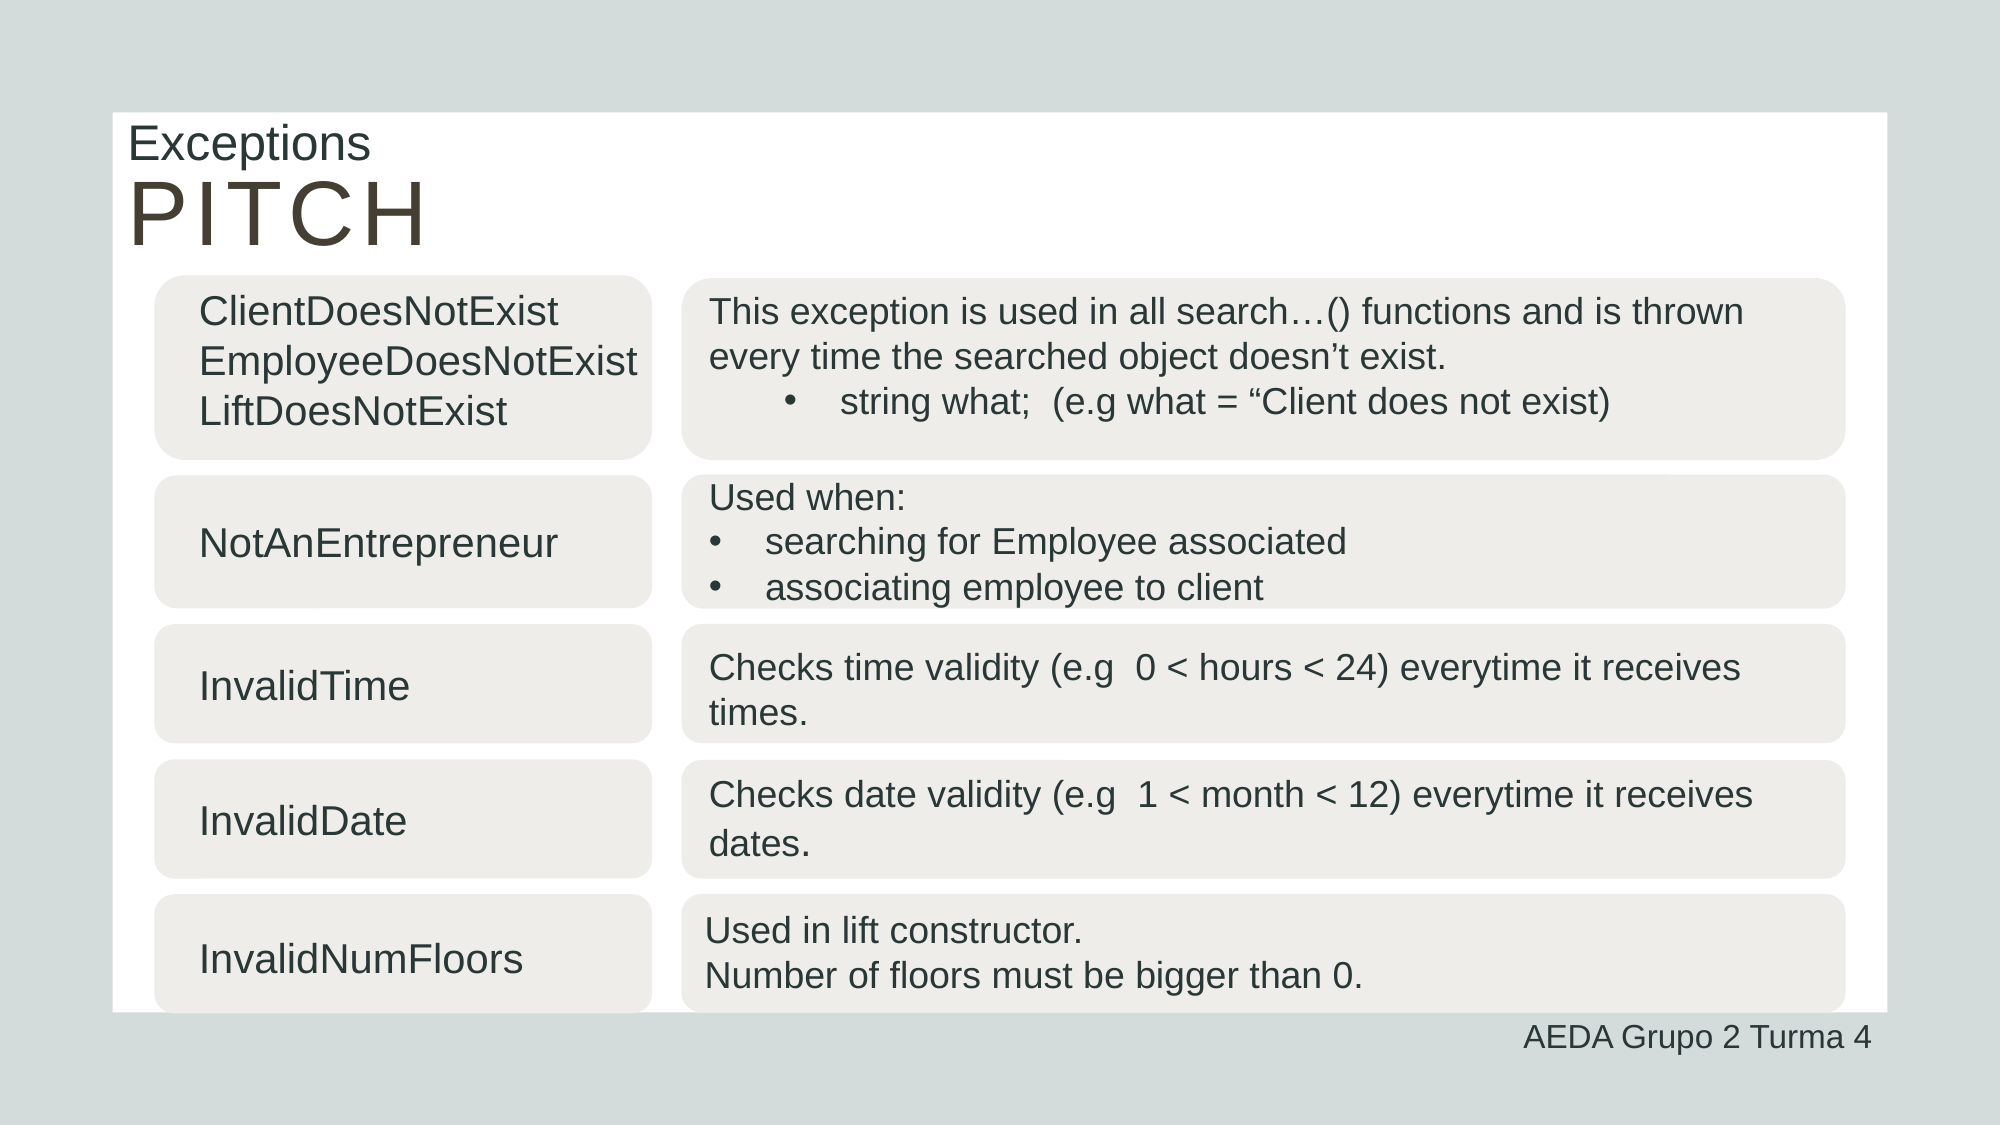

Exceptions

PITCH

ClientDoesNotExist
EmployeeDoesNotExist
LiftDoesNotExist

This exception is used in all search…() functions and is thrown every time the searched object doesn’t exist.
string what;  (e.g what = “Client does not exist)
Used when:
searching for Employee associated
associating employee to client

NotAnEntrepreneur

Checks time validity (e.g  0 < hours < 24) everytime it receives times.

InvalidTime

Checks date validity (e.g  1 < month < 12) everytime it receives dates.

InvalidDate

Used in lift constructor.
Number of floors must be bigger than 0.

InvalidNumFloors
AEDA Grupo 2 Turma 4